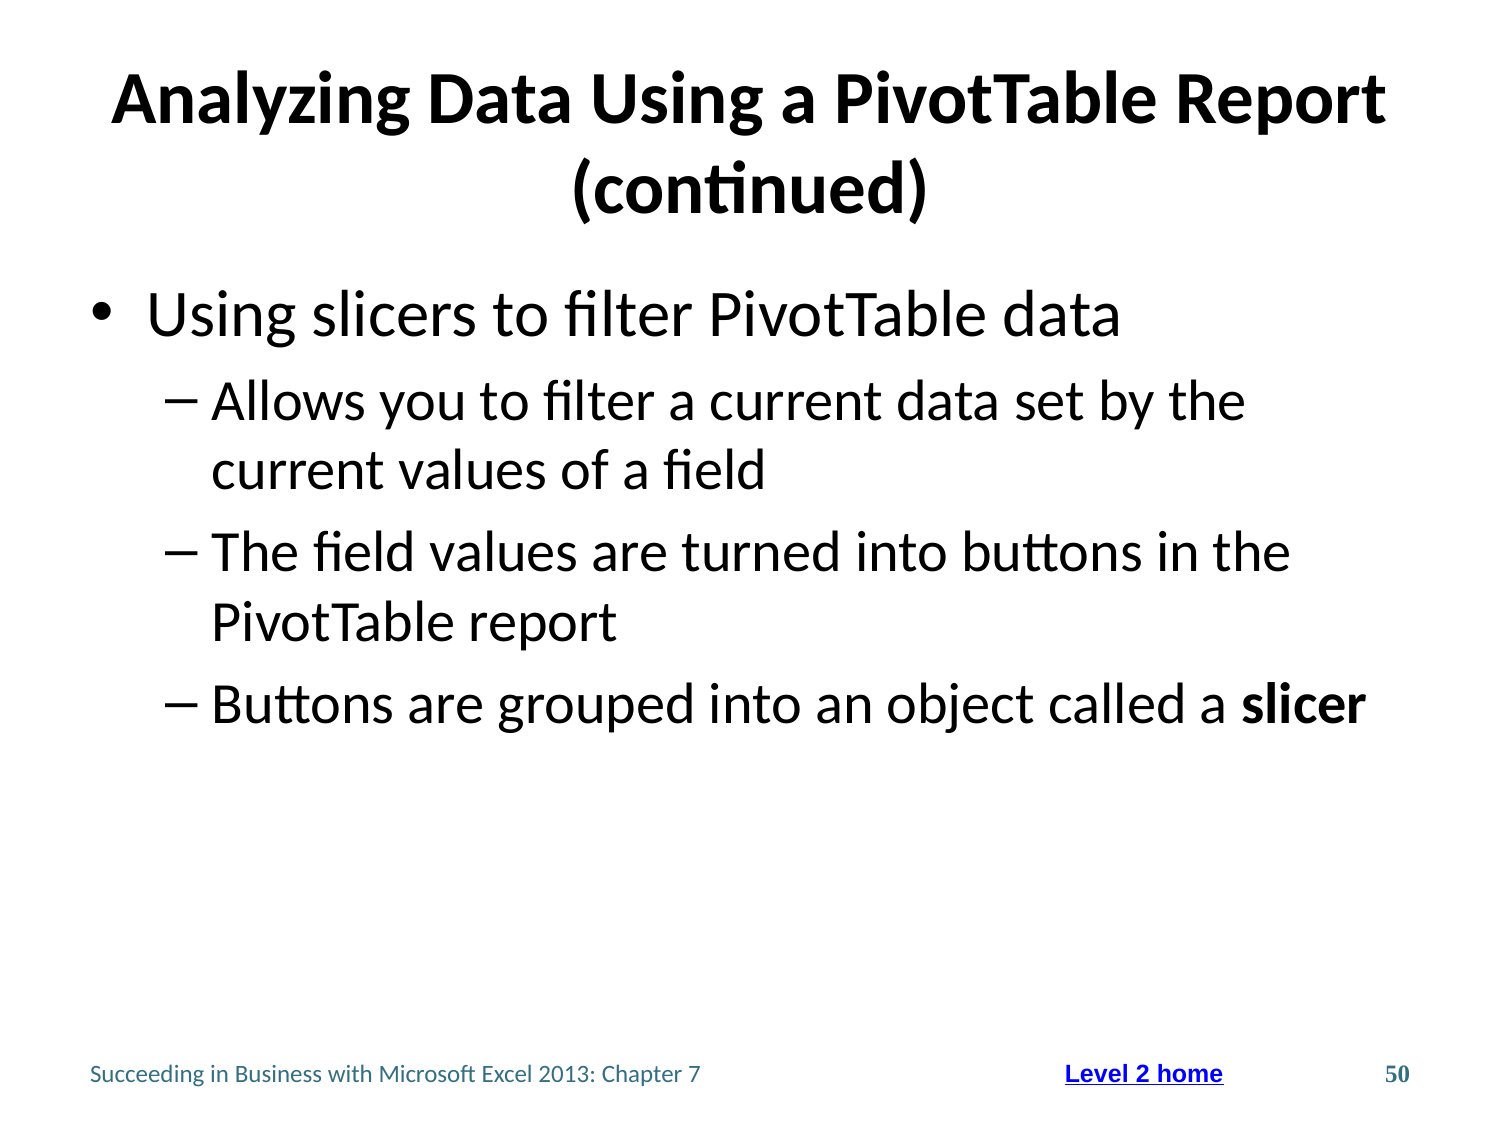

# Analyzing Data Using a PivotTable Report (continued)
Using slicers to filter PivotTable data
Allows you to filter a current data set by the current values of a field
The field values are turned into buttons in the PivotTable report
Buttons are grouped into an object called a slicer
Succeeding in Business with Microsoft Excel 2013: Chapter 7
50
Level 2 home